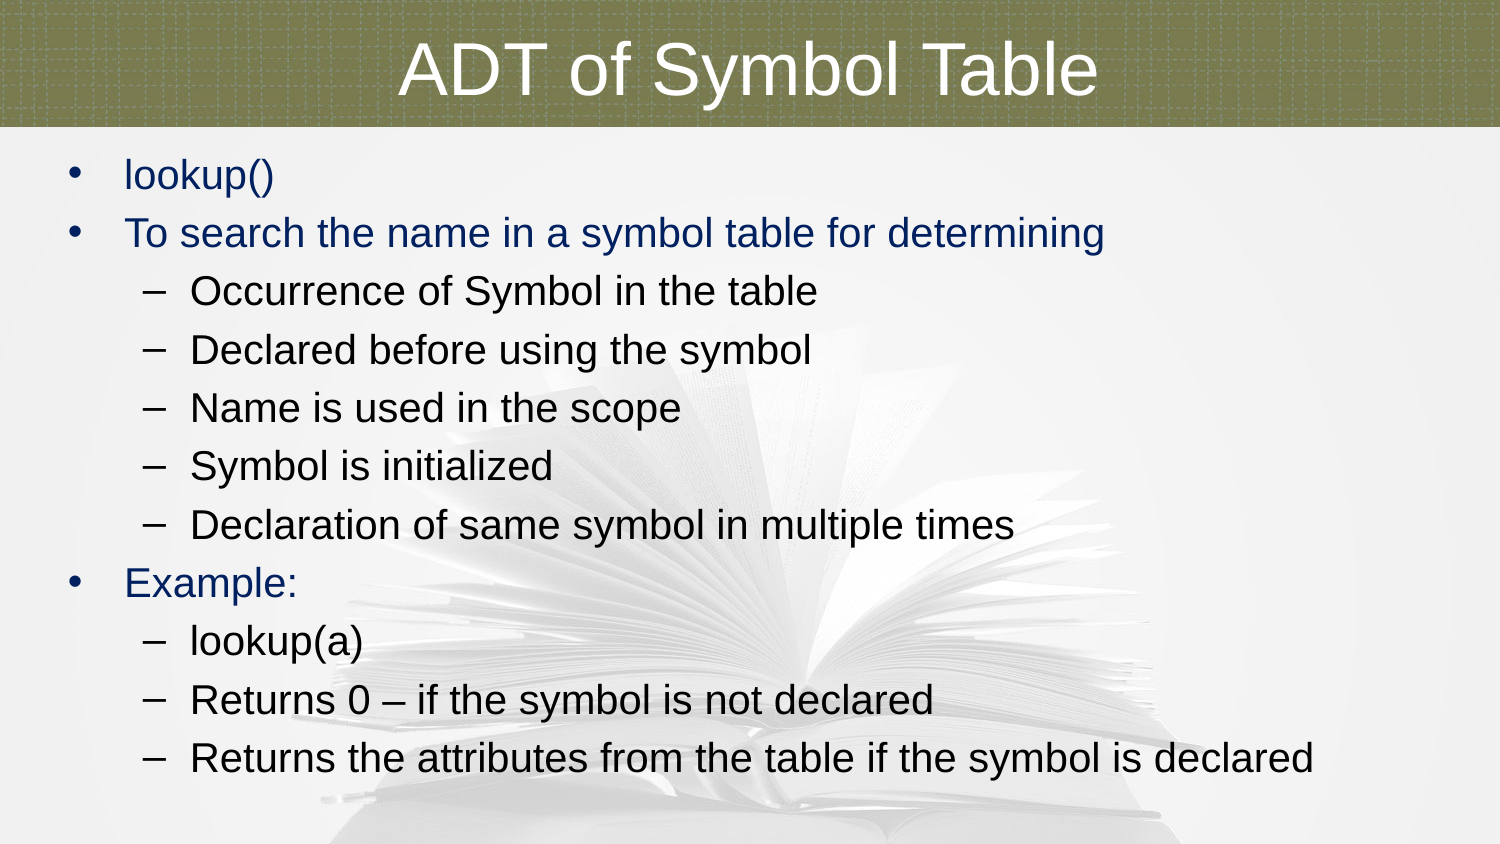

ADT of Symbol Table
lookup()
To search the name in a symbol table for determining
Occurrence of Symbol in the table
Declared before using the symbol
Name is used in the scope
Symbol is initialized
Declaration of same symbol in multiple times
Example:
lookup(a)
Returns 0 – if the symbol is not declared
Returns the attributes from the table if the symbol is declared